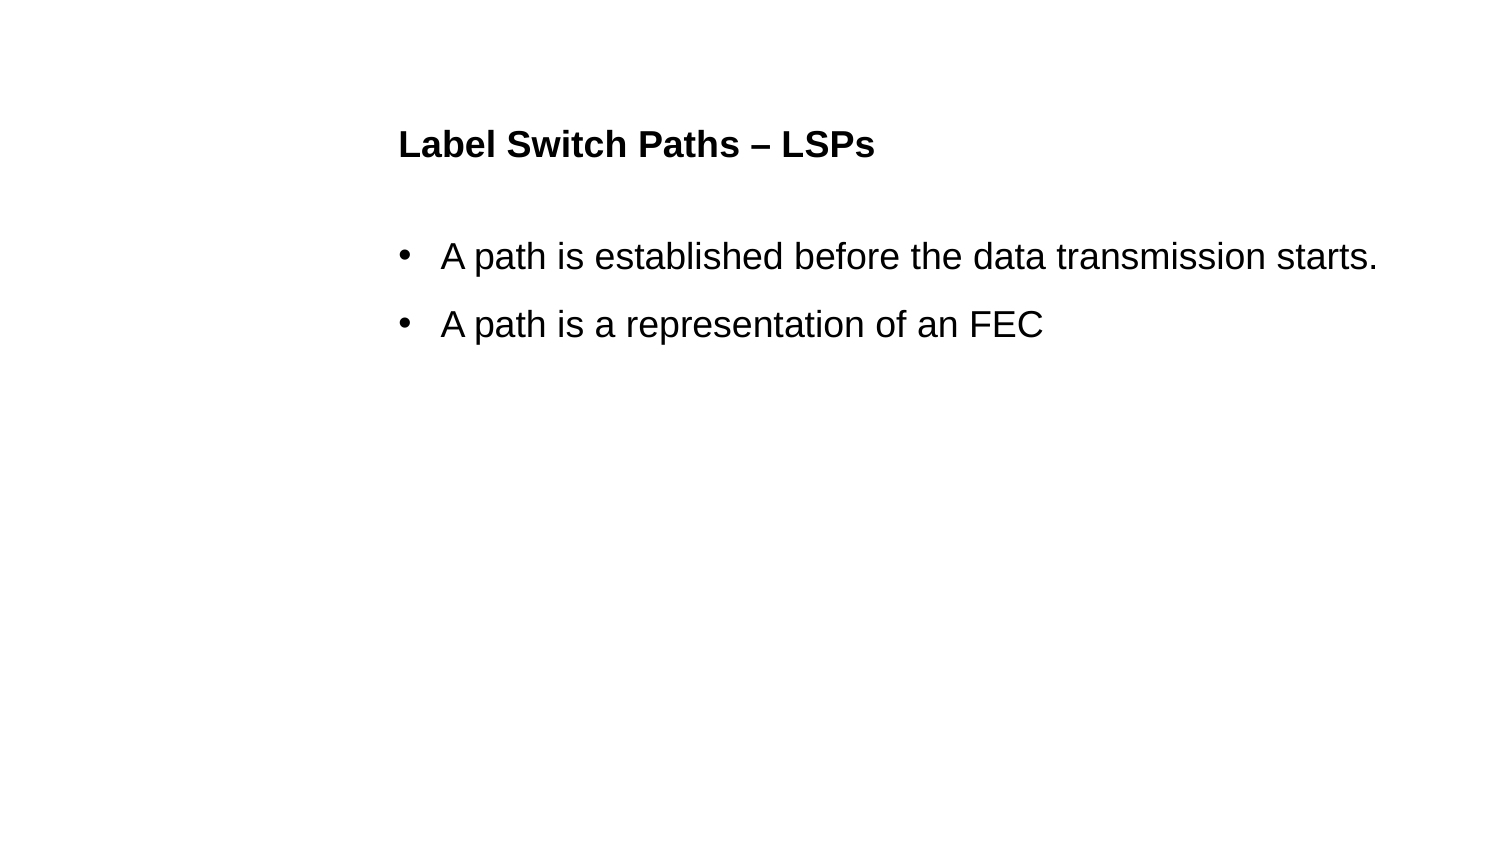

Label Switch Paths – LSPs

A path is established before the data transmission starts.
A path is a representation of an FEC